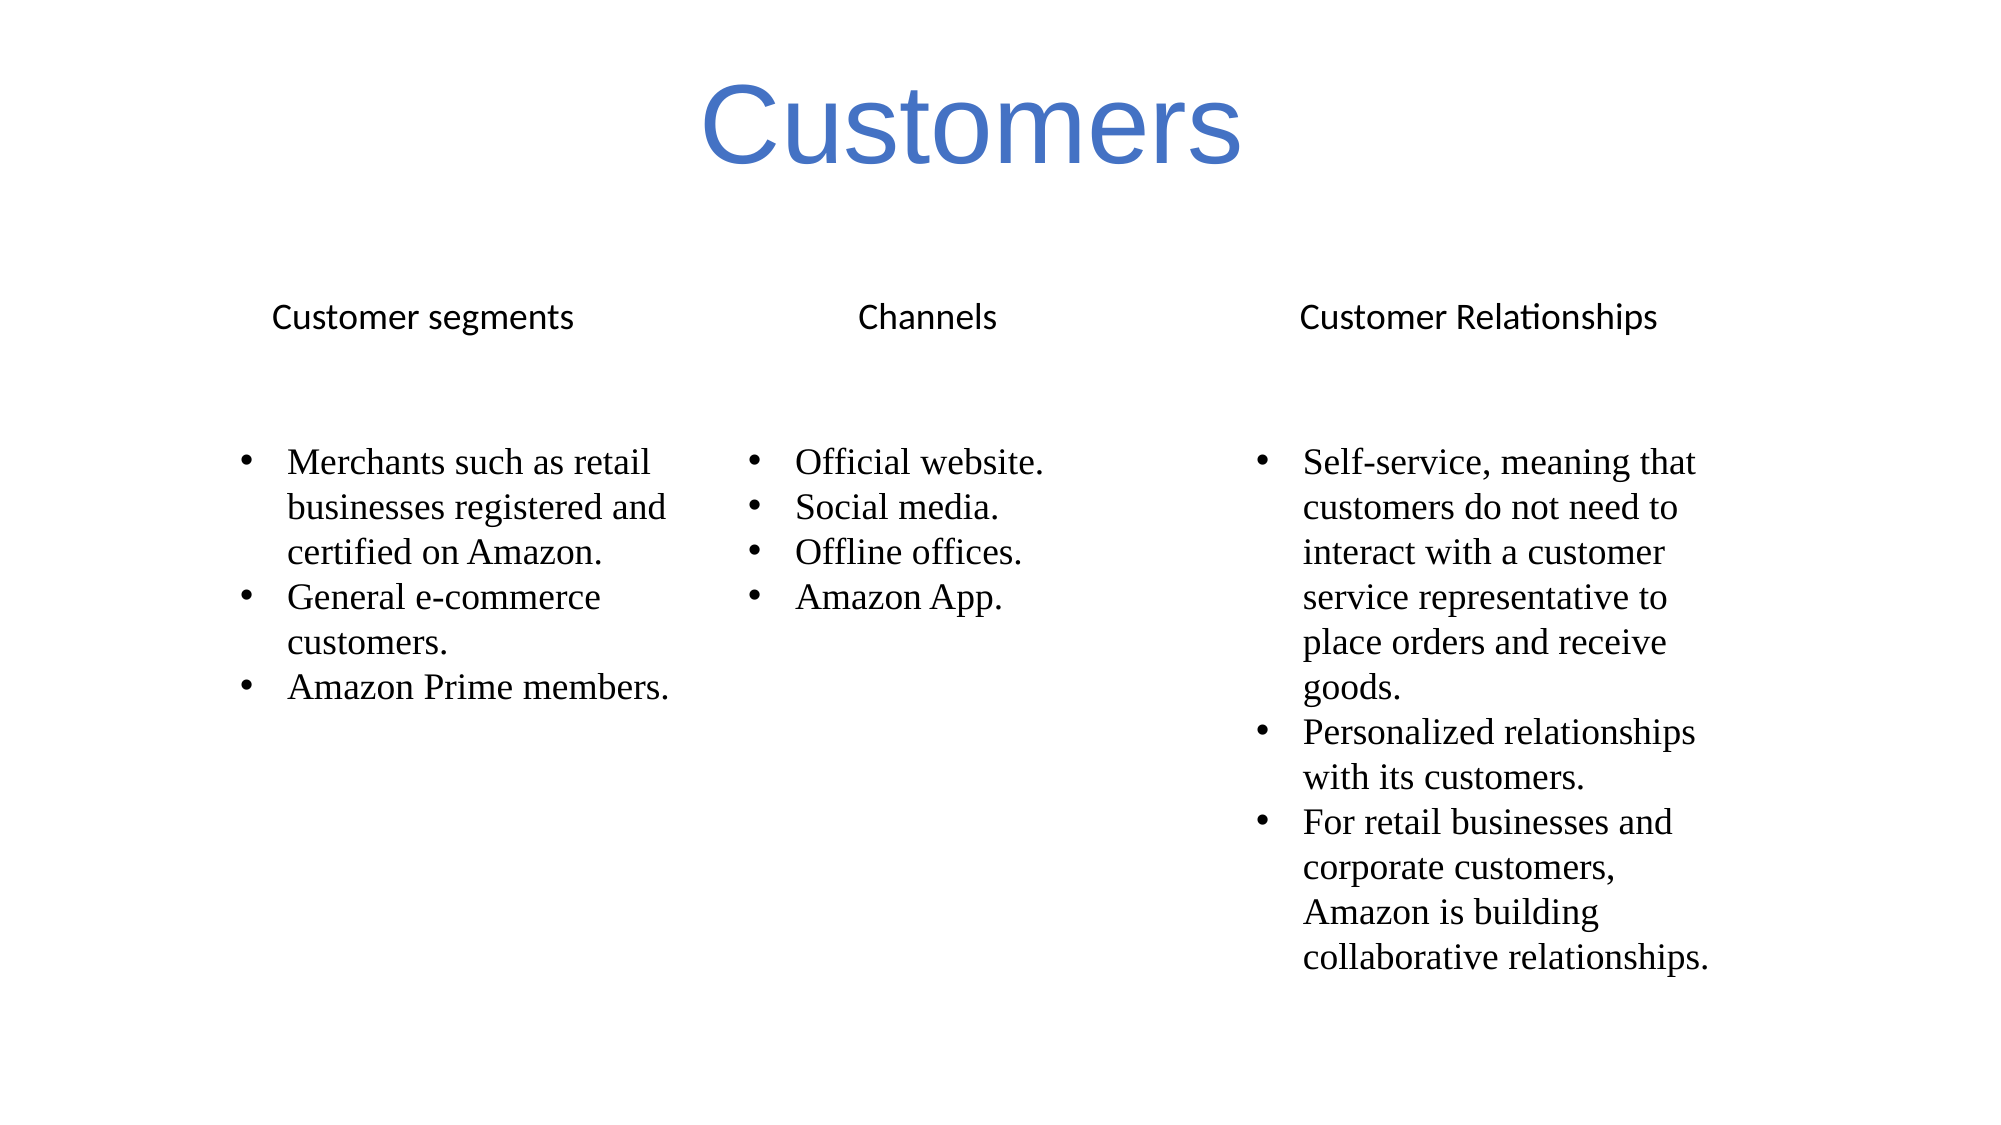

Customers

Customer segments
Channels
Customer Relationships
Self-service, meaning that customers do not need to interact with a customer service representative to place orders and receive goods.
Personalized relationships with its customers.
For retail businesses and corporate customers, Amazon is building collaborative relationships.

Merchants such as retail businesses registered and certified on Amazon.
General e-commerce customers.
Amazon Prime members.
Official website.
Social media.
Offline offices.
Amazon App.